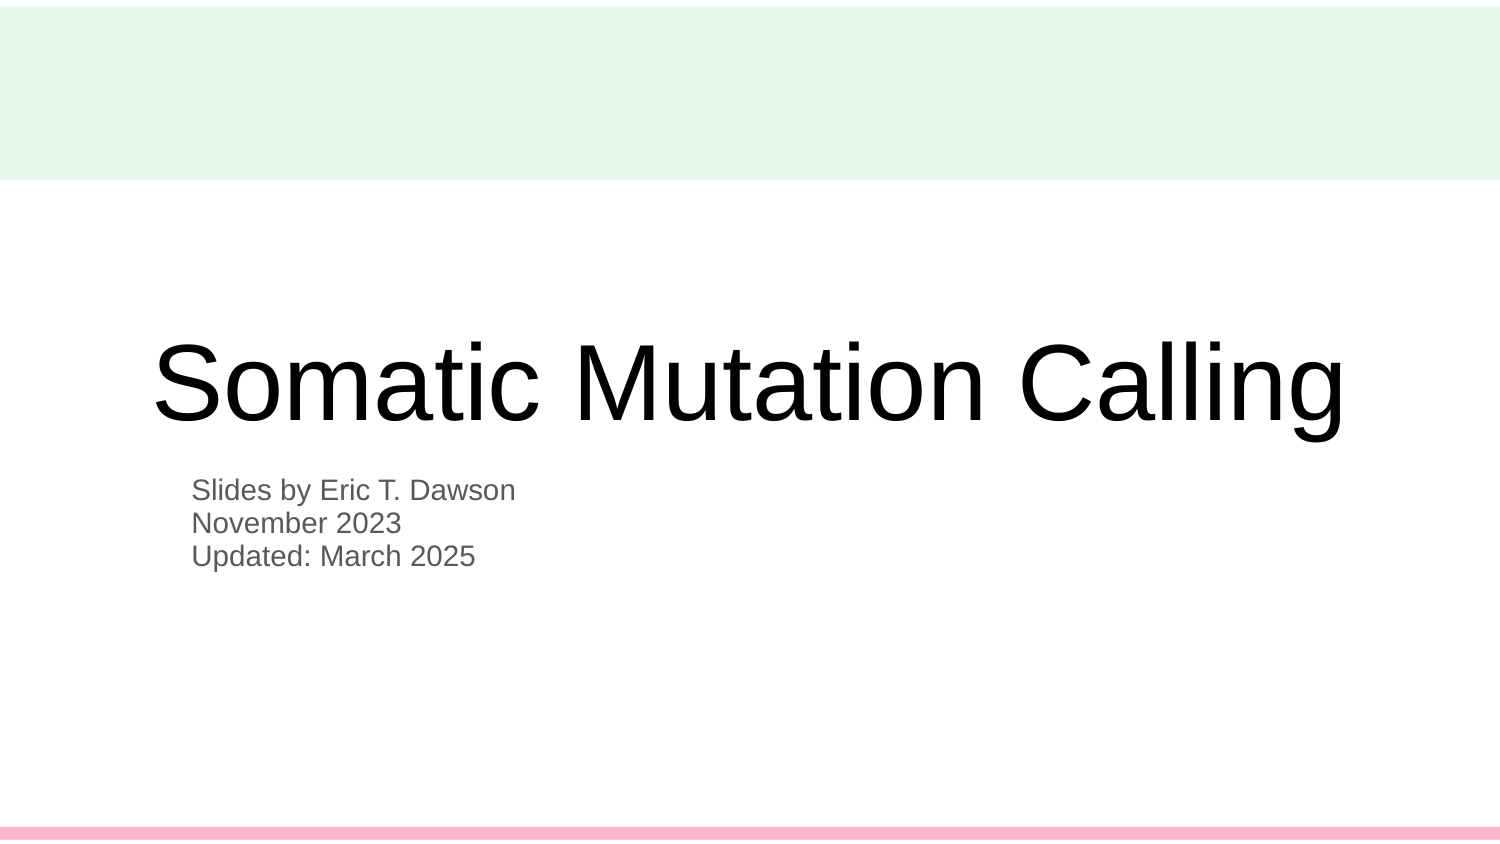

# Somatic Mutation Calling
Slides by Eric T. Dawson
November 2023
Updated: March 2025